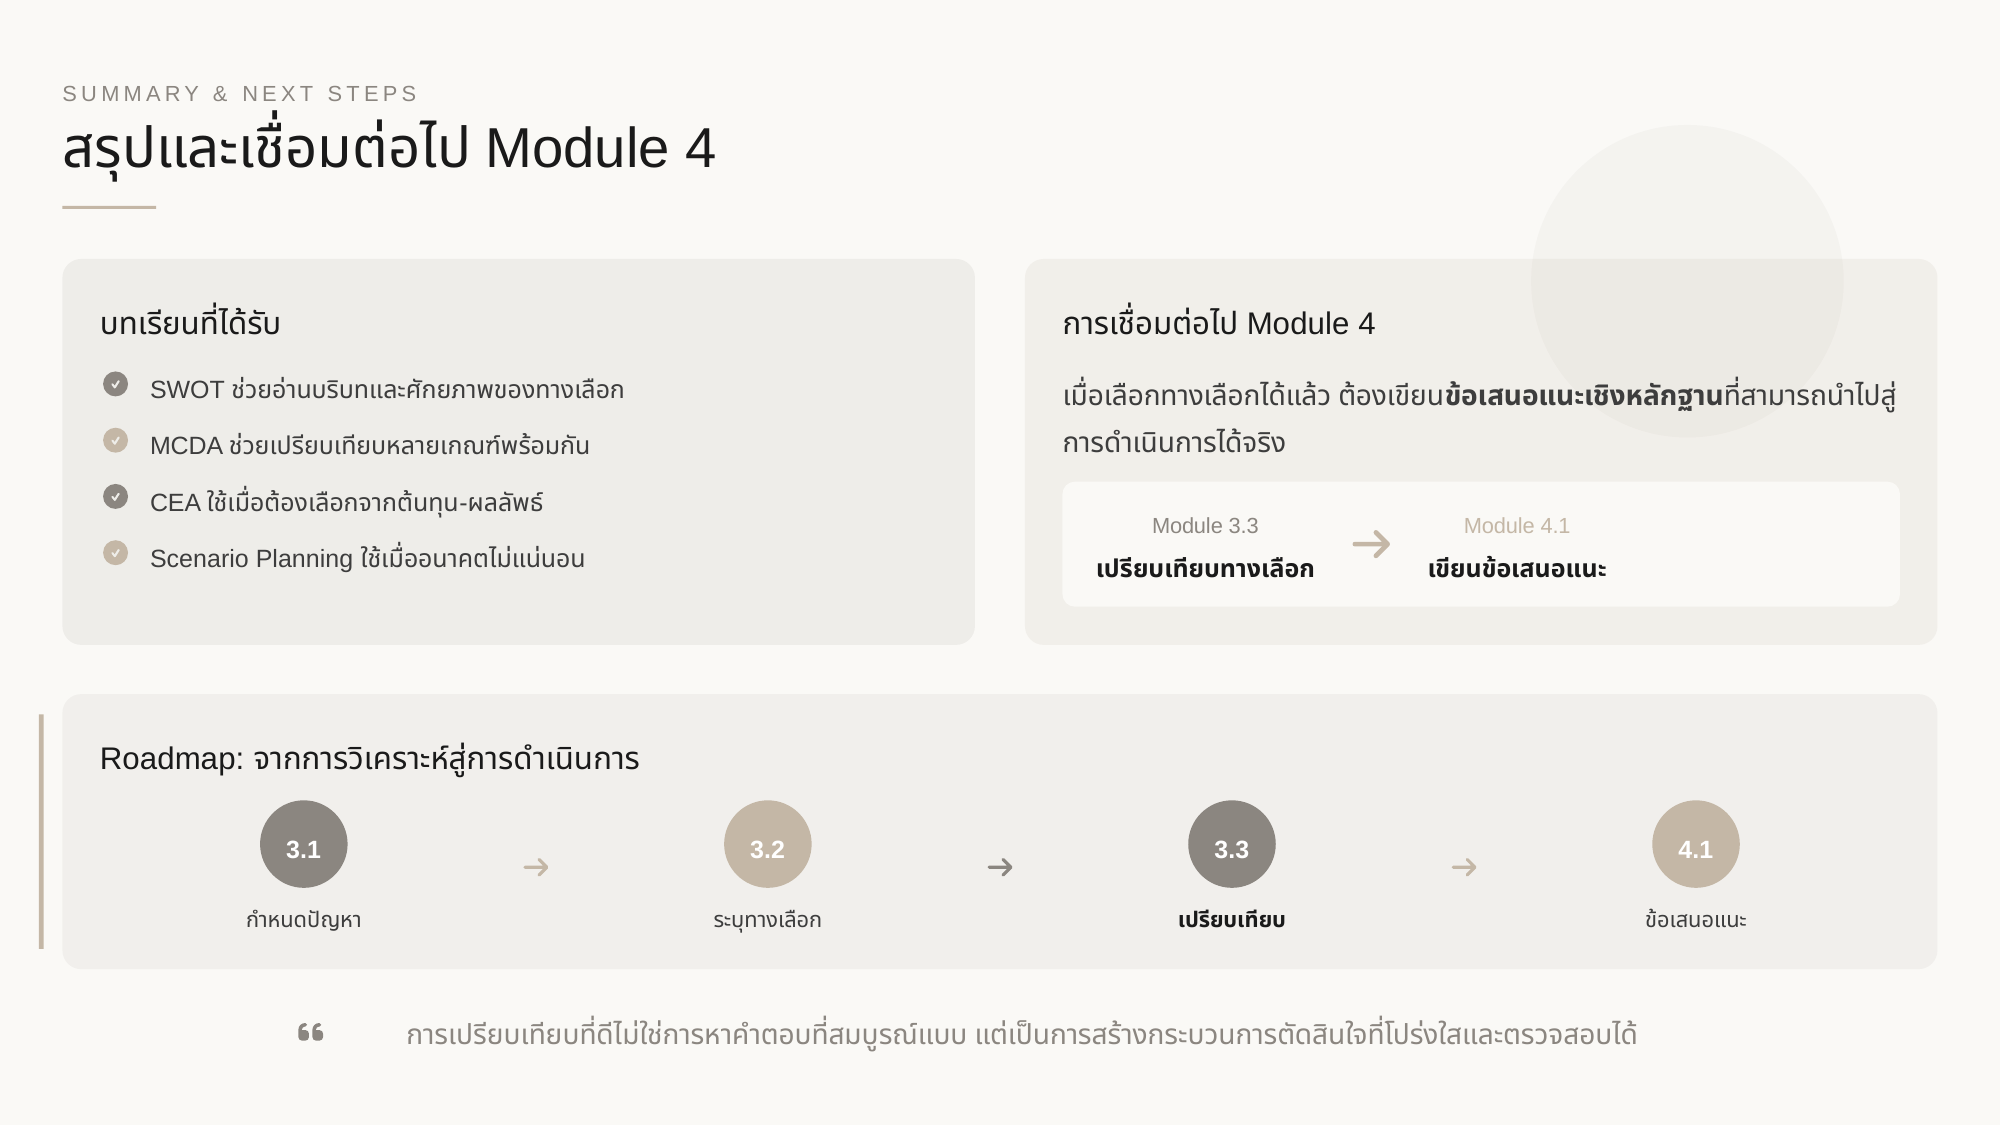

SUMMARY & NEXT STEPS
สรุปและเชื่อมต่อไป Module 4

บทเรียนที่ได้รับ
การเชื่อมต่อไป Module 4
SWOT ช่วยอ่านบริบทและศักยภาพของทางเลือก
เมื่อเลือกทางเลือกได้แล้ว ต้องเขียนข้อเสนอแนะเชิงหลักฐานที่สามารถนำไปสู่การดำเนินการได้จริง

MCDA ช่วยเปรียบเทียบหลายเกณฑ์พร้อมกัน

CEA ใช้เมื่อต้องเลือกจากต้นทุน-ผลลัพธ์

Module 3.3
Module 4.1

Scenario Planning ใช้เมื่ออนาคตไม่แน่นอน

เปรียบเทียบทางเลือก
เขียนข้อเสนอแนะ

Roadmap: จากการวิเคราะห์สู่การดำเนินการ

3.1
3.2
3.3
4.1

กำหนดปัญหา
ระบุทางเลือก
เปรียบเทียบ
ข้อเสนอแนะ
การเปรียบเทียบที่ดีไม่ใช่การหาคำตอบที่สมบูรณ์แบบ แต่เป็นการสร้างกระบวนการตัดสินใจที่โปร่งใสและตรวจสอบได้